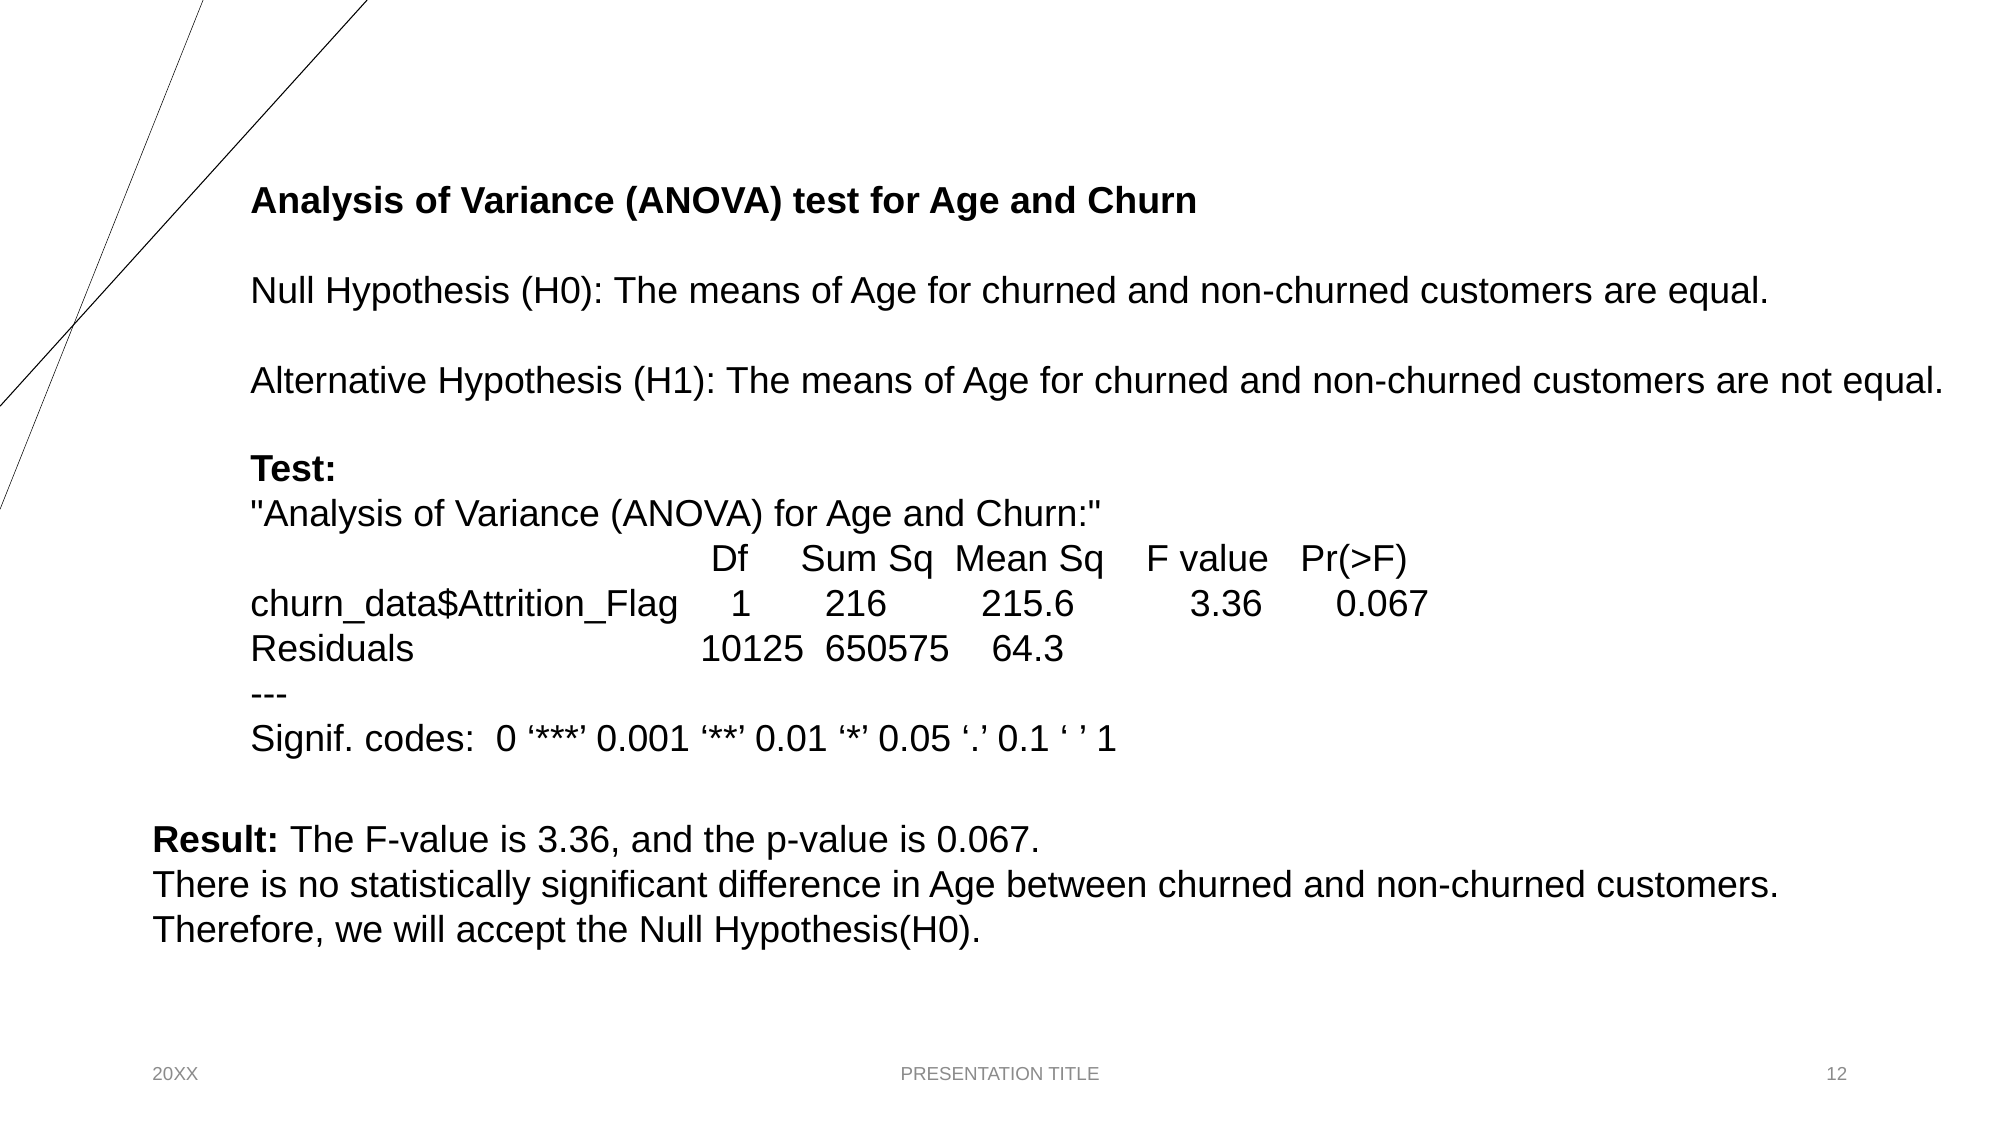

Analysis of Variance (ANOVA) test for Age and Churn

Null Hypothesis (H0): The means of Age for churned and non-churned customers are equal.

Alternative Hypothesis (H1): The means of Age for churned and non-churned customers are not equal.
Test:
"Analysis of Variance (ANOVA) for Age and Churn:"
                             	 Df     Sum Sq  Mean Sq    F value   Pr(>F)
churn_data$Attrition_Flag     1       216         215.6           3.36       0.067
Residuals                 	10125  650575    64.3
---
Signif. codes:  0 ‘***’ 0.001 ‘**’ 0.01 ‘*’ 0.05 ‘.’ 0.1 ‘ ’ 1
Result: The F-value is 3.36, and the p-value is 0.067.
There is no statistically significant difference in Age between churned and non-churned customers. Therefore, we will accept the Null Hypothesis(H0).
20XX
PRESENTATION TITLE
12